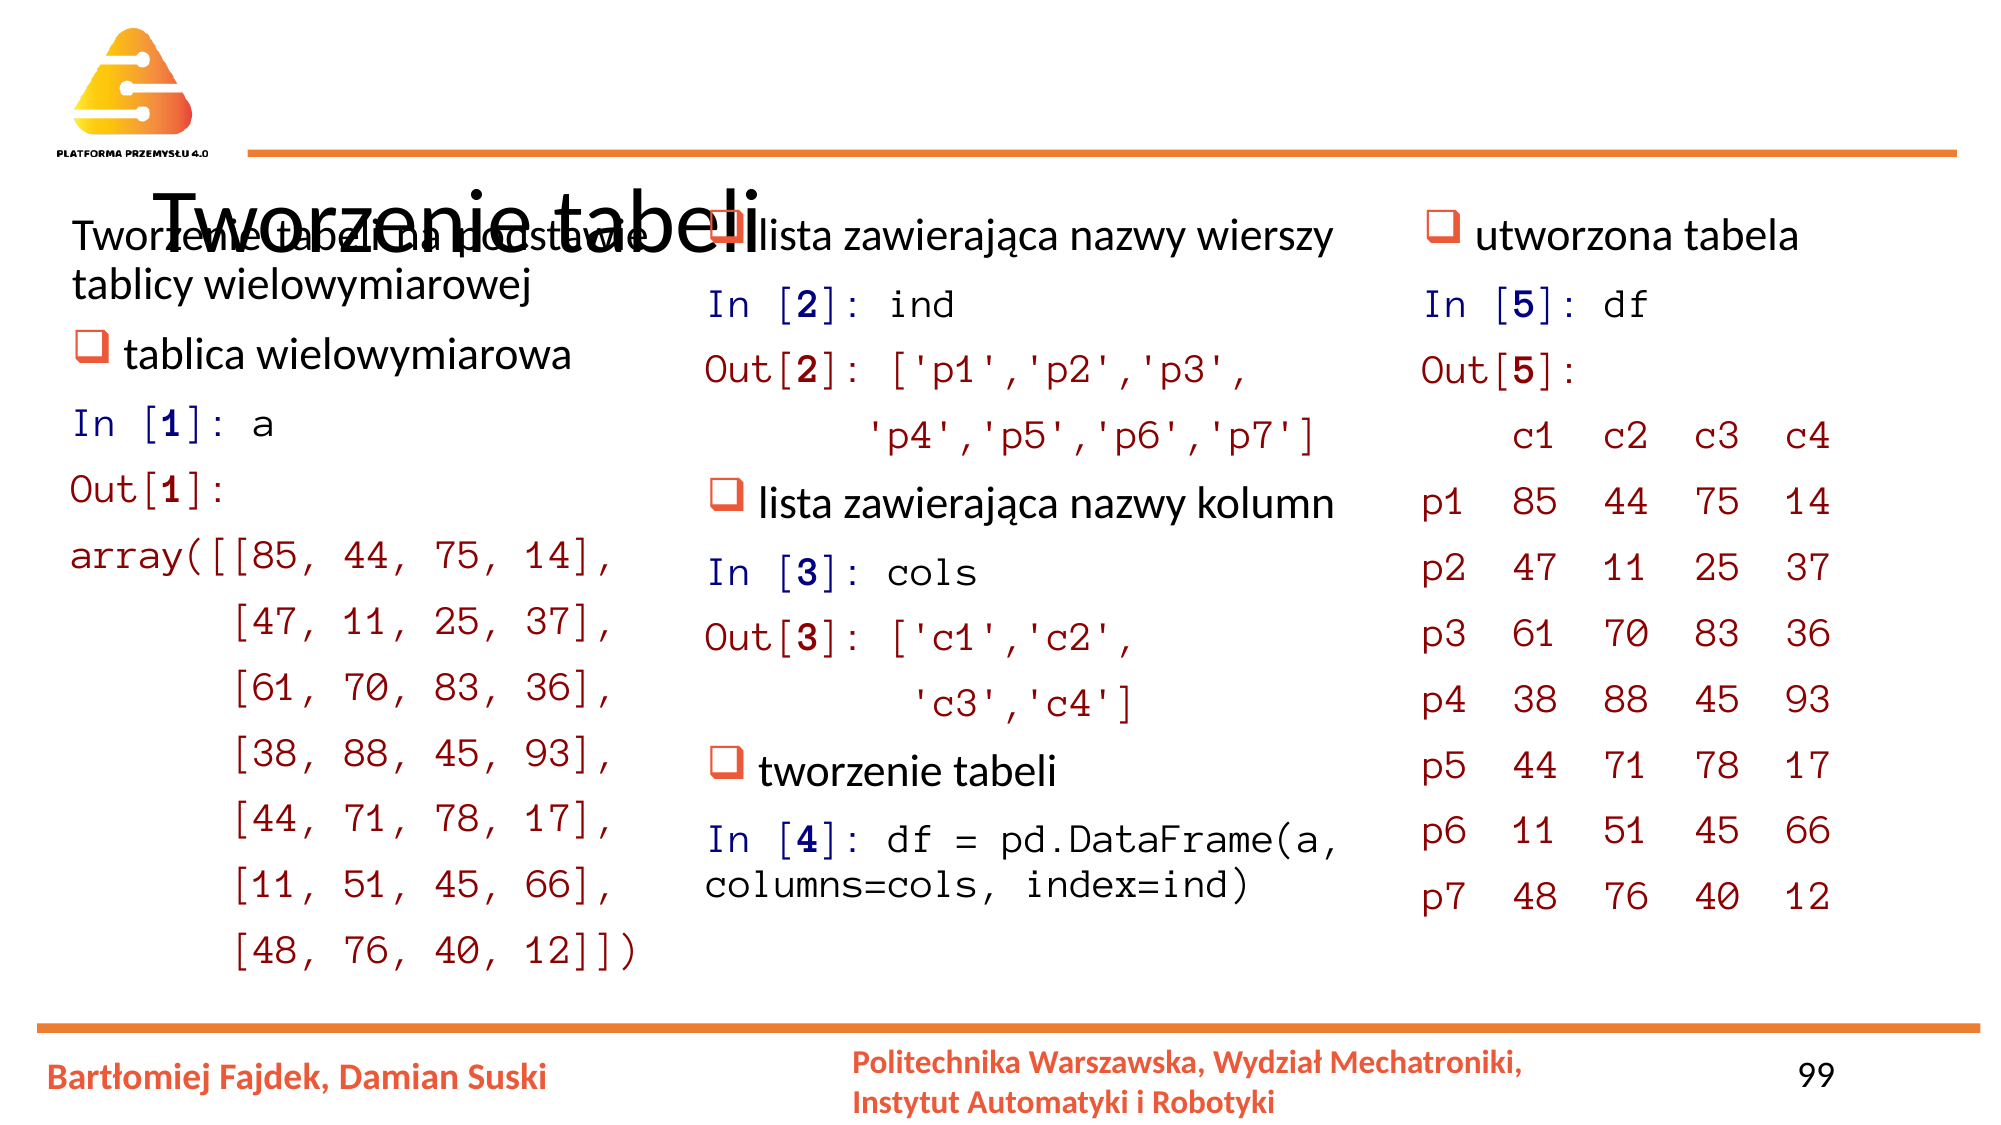

# Tworzenie tabeli
Tworzenie tabeli na podstawie tablicy wielowymiarowej
 tablica wielowymiarowa
In [1]: a
Out[1]:
array([[85, 44, 75, 14],
       [47, 11, 25, 37],
       [61, 70, 83, 36],
       [38, 88, 45, 93],
       [44, 71, 78, 17],
       [11, 51, 45, 66],
       [48, 76, 40, 12]])

 lista zawierająca nazwy wierszy
In [2]: ind
Out[2]: ['p1','p2','p3',
       'p4','p5','p6','p7']
 lista zawierająca nazwy kolumn
In [3]: cols
Out[3]: ['c1','c2',
         'c3','c4']
 tworzenie tabeli
In [4]: df = pd.DataFrame(a, columns=cols, index=ind)

 utworzona tabela
In [5]: df
Out[5]:
    c1  c2  c3  c4
p1  85  44  75  14
p2  47  11  25  37
p3  61  70  83  36
p4  38  88  45  93
p5  44  71  78  17
p6  11  51  45  66
p7  48  76  40  12
99